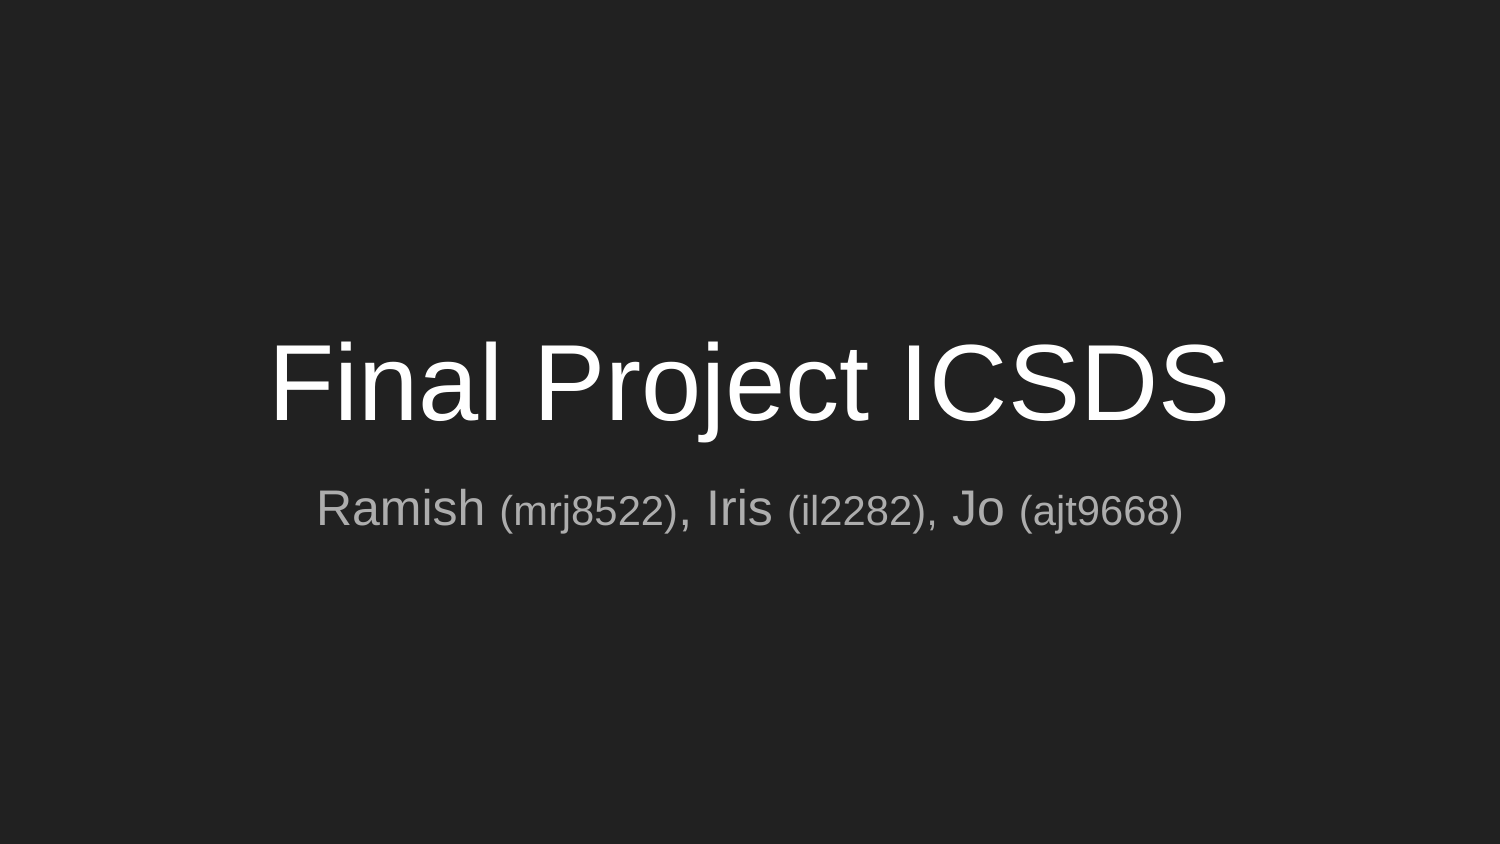

# Final Project ICSDS
Ramish (mrj8522), Iris (il2282), Jo (ajt9668)